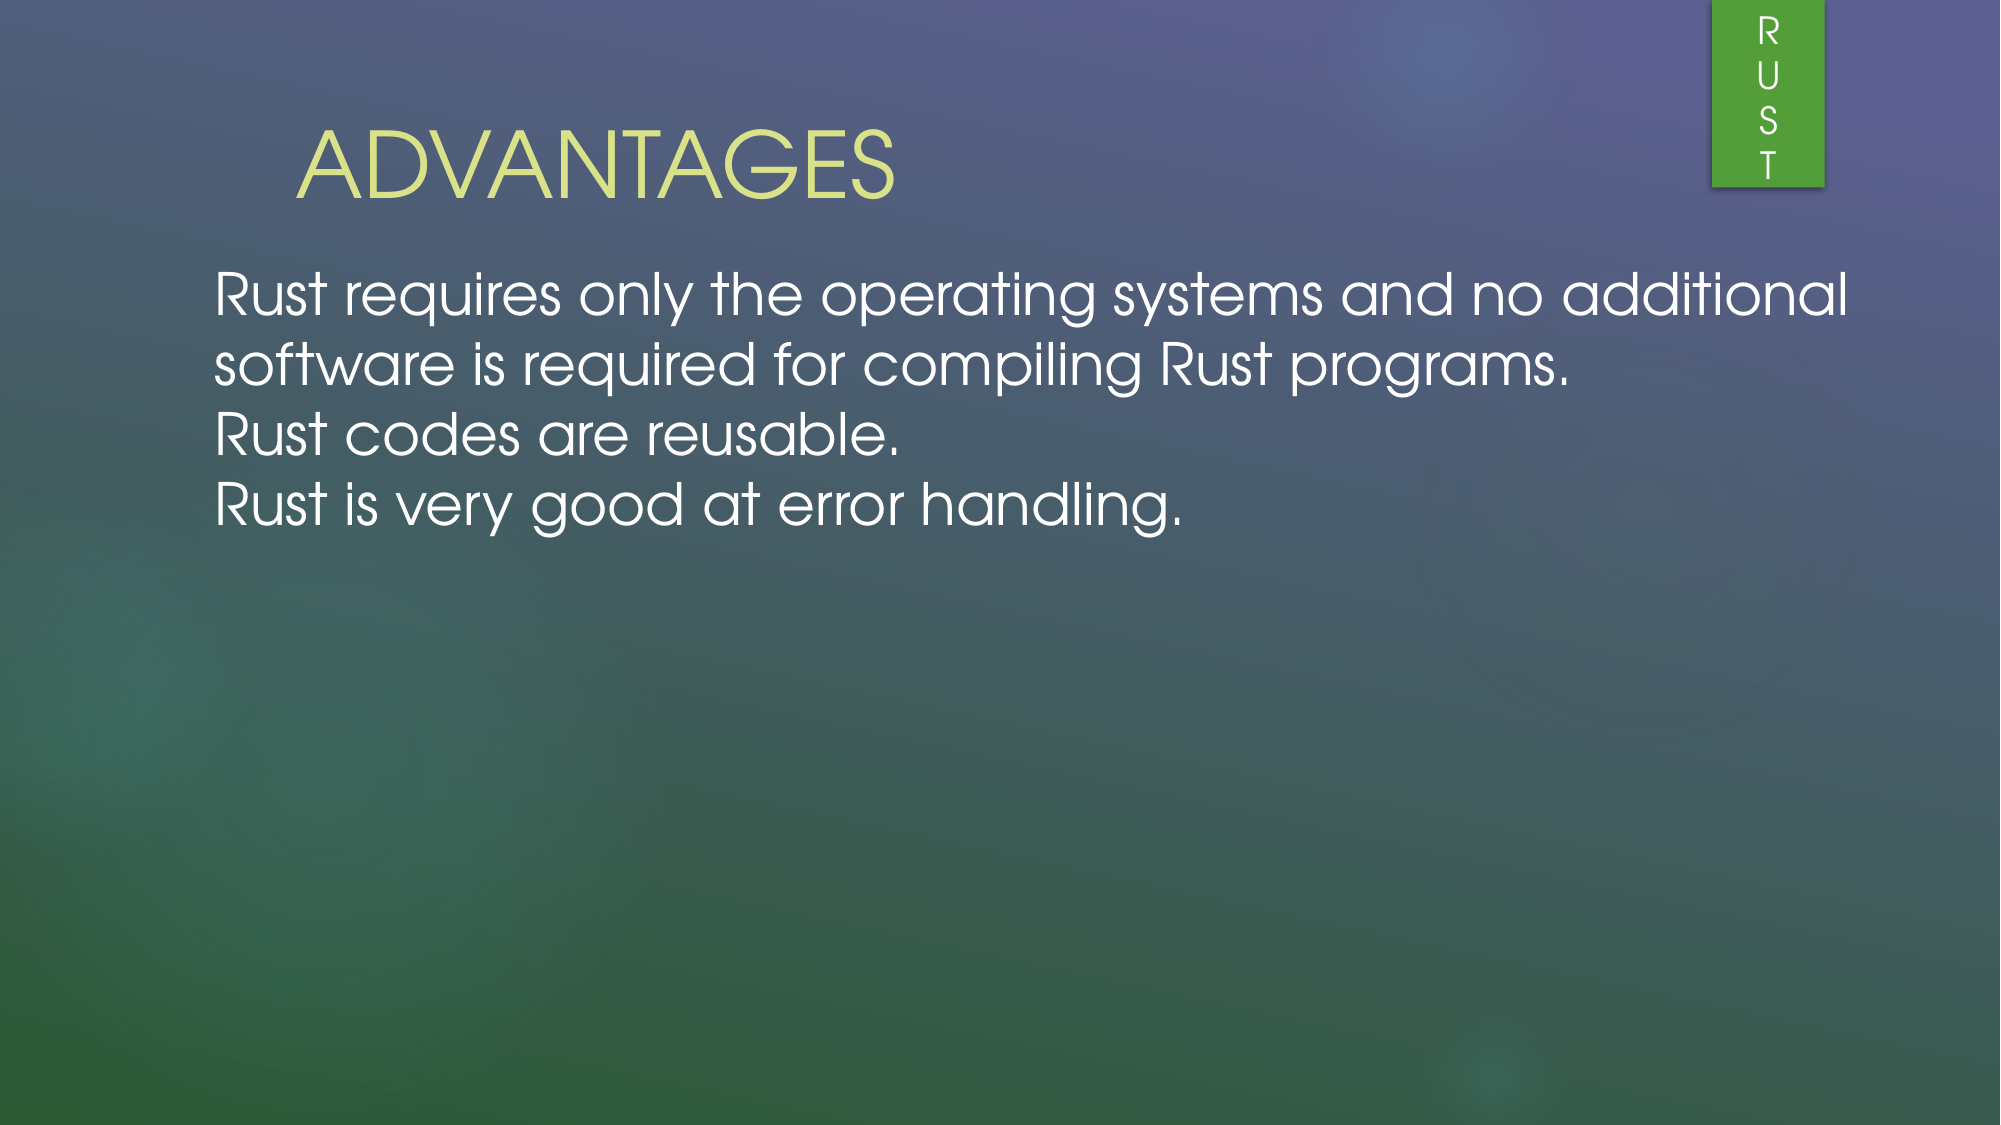

R
U
S
T
	ADVANTAGES
Rust requires only the operating systems and no additional software is required for compiling Rust programs.
Rust codes are reusable.
Rust is very good at error handling.